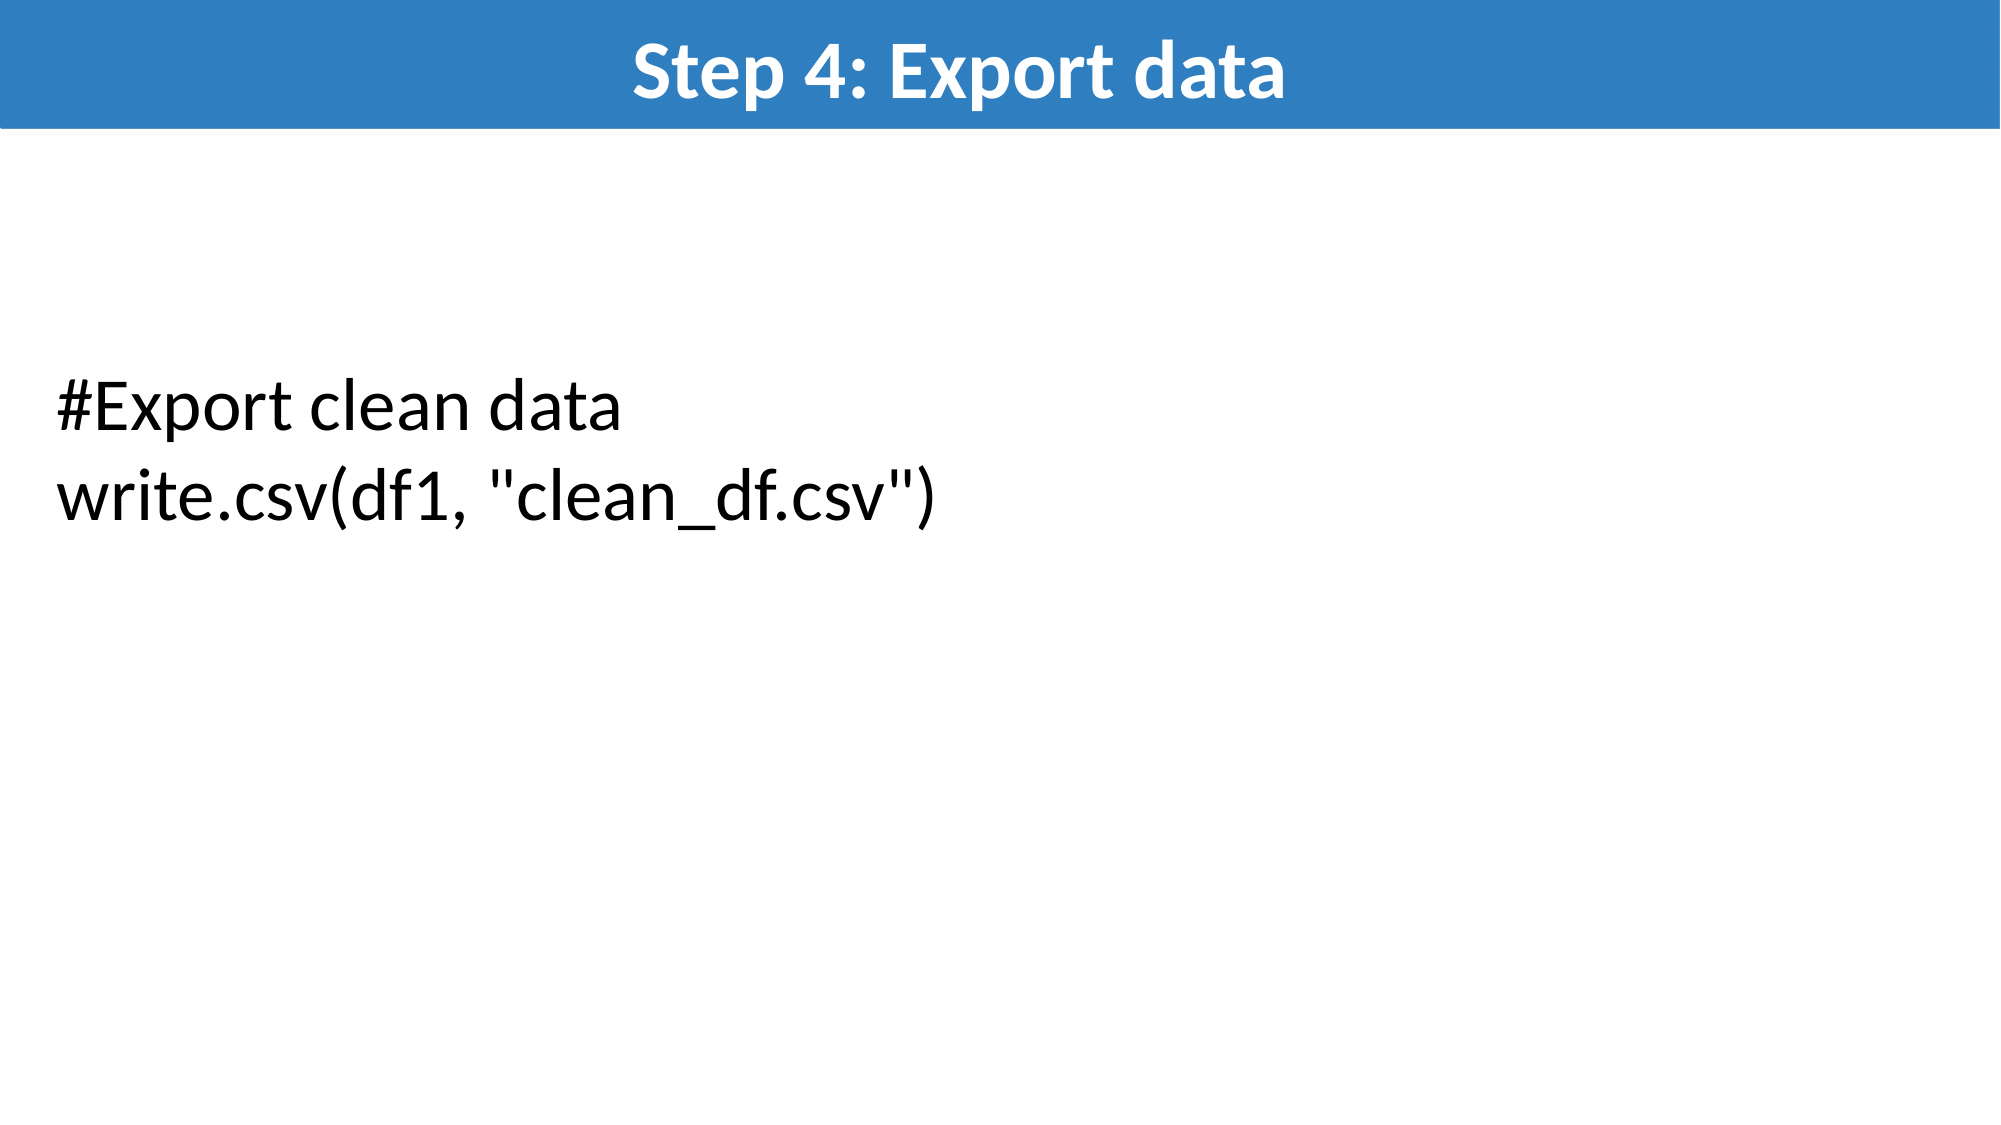

Step 4: Export data

#Export clean data
write.csv(df1, "clean_df.csv")